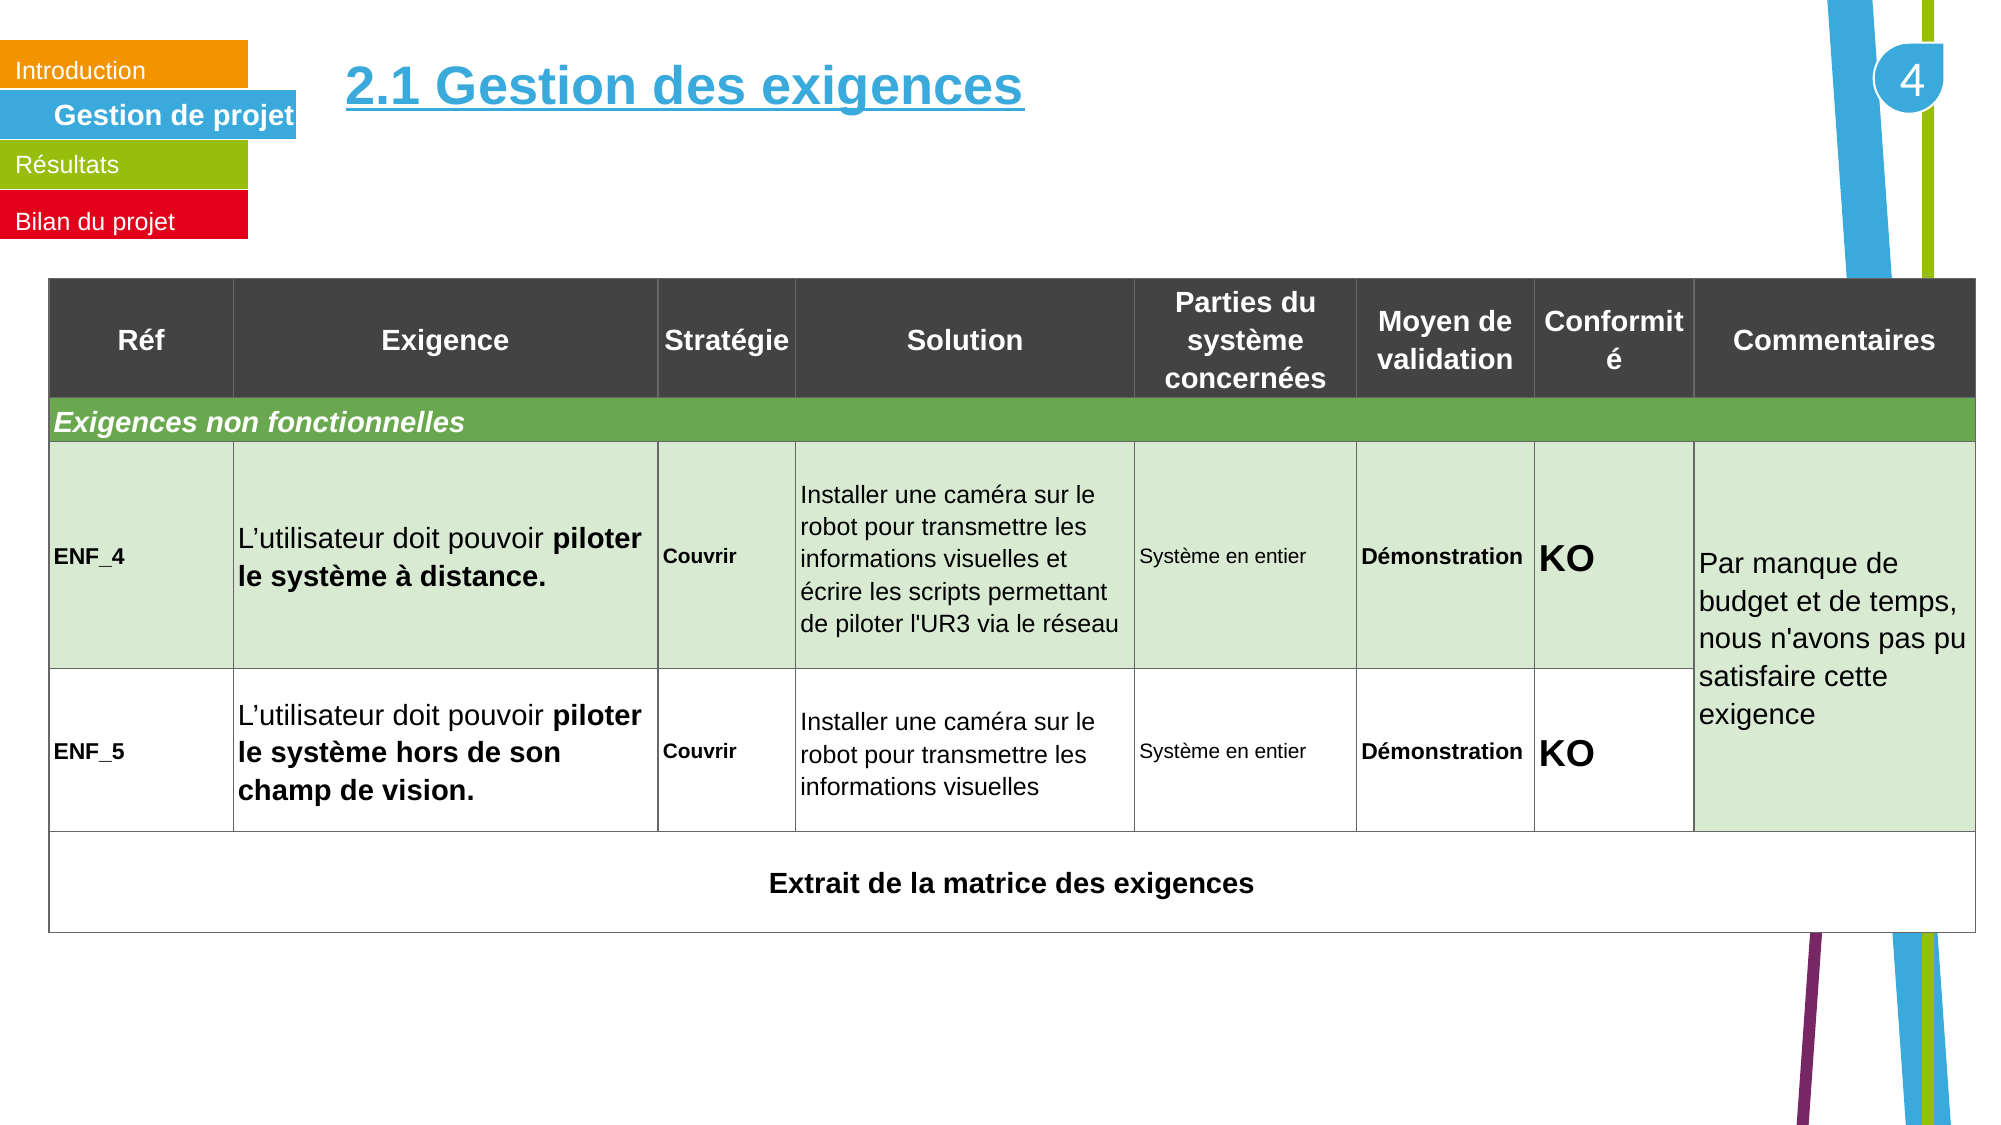

2.1 Gestion des exigences

Introduction
Gestion de projet
Résultats
Bilan du projet
Respect de 14 exigences sur 19 ⇒ 74% d’exigences couvertes
| Réf | Exigence | Stratégie | Solution | Parties du système concernées | Moyen de validation | Conformité | Commentaires |
| --- | --- | --- | --- | --- | --- | --- | --- |
| Exigences non fonctionnelles |  |  |  |  |  |  |  |
| ENF\_4 | L’utilisateur doit pouvoir piloter le système à distance. | Couvrir | Installer une caméra sur le robot pour transmettre les informations visuelles et écrire les scripts permettant de piloter l'UR3 via le réseau | Système en entier | Démonstration | KO | Par manque de budget et de temps, nous n'avons pas pu satisfaire cette exigence |
| ENF\_5 | L’utilisateur doit pouvoir piloter le système hors de son champ de vision. | Couvrir | Installer une caméra sur le robot pour transmettre les informations visuelles | Système en entier | Démonstration | KO |  |
| Extrait de la matrice des exigences |  |  |  |  |  |  |  |
| Catégorie | Nombre total | Nombre OK | Nombre KO | Réussite | Bilan |
| --- | --- | --- | --- | --- | --- |
| Contraintes | 3 | 3 | 0 | 100% | RAS |
| Exigences non fonctionnelles | 5 | 3 | 2 | 60% | Les exigences n’ont pas été respectées en raison de : manque de capteur de force protocole de validation non exécuté manque de caméra |
| Exigences fonctionnelles | 11 | 8 | 3 | 73% |  |